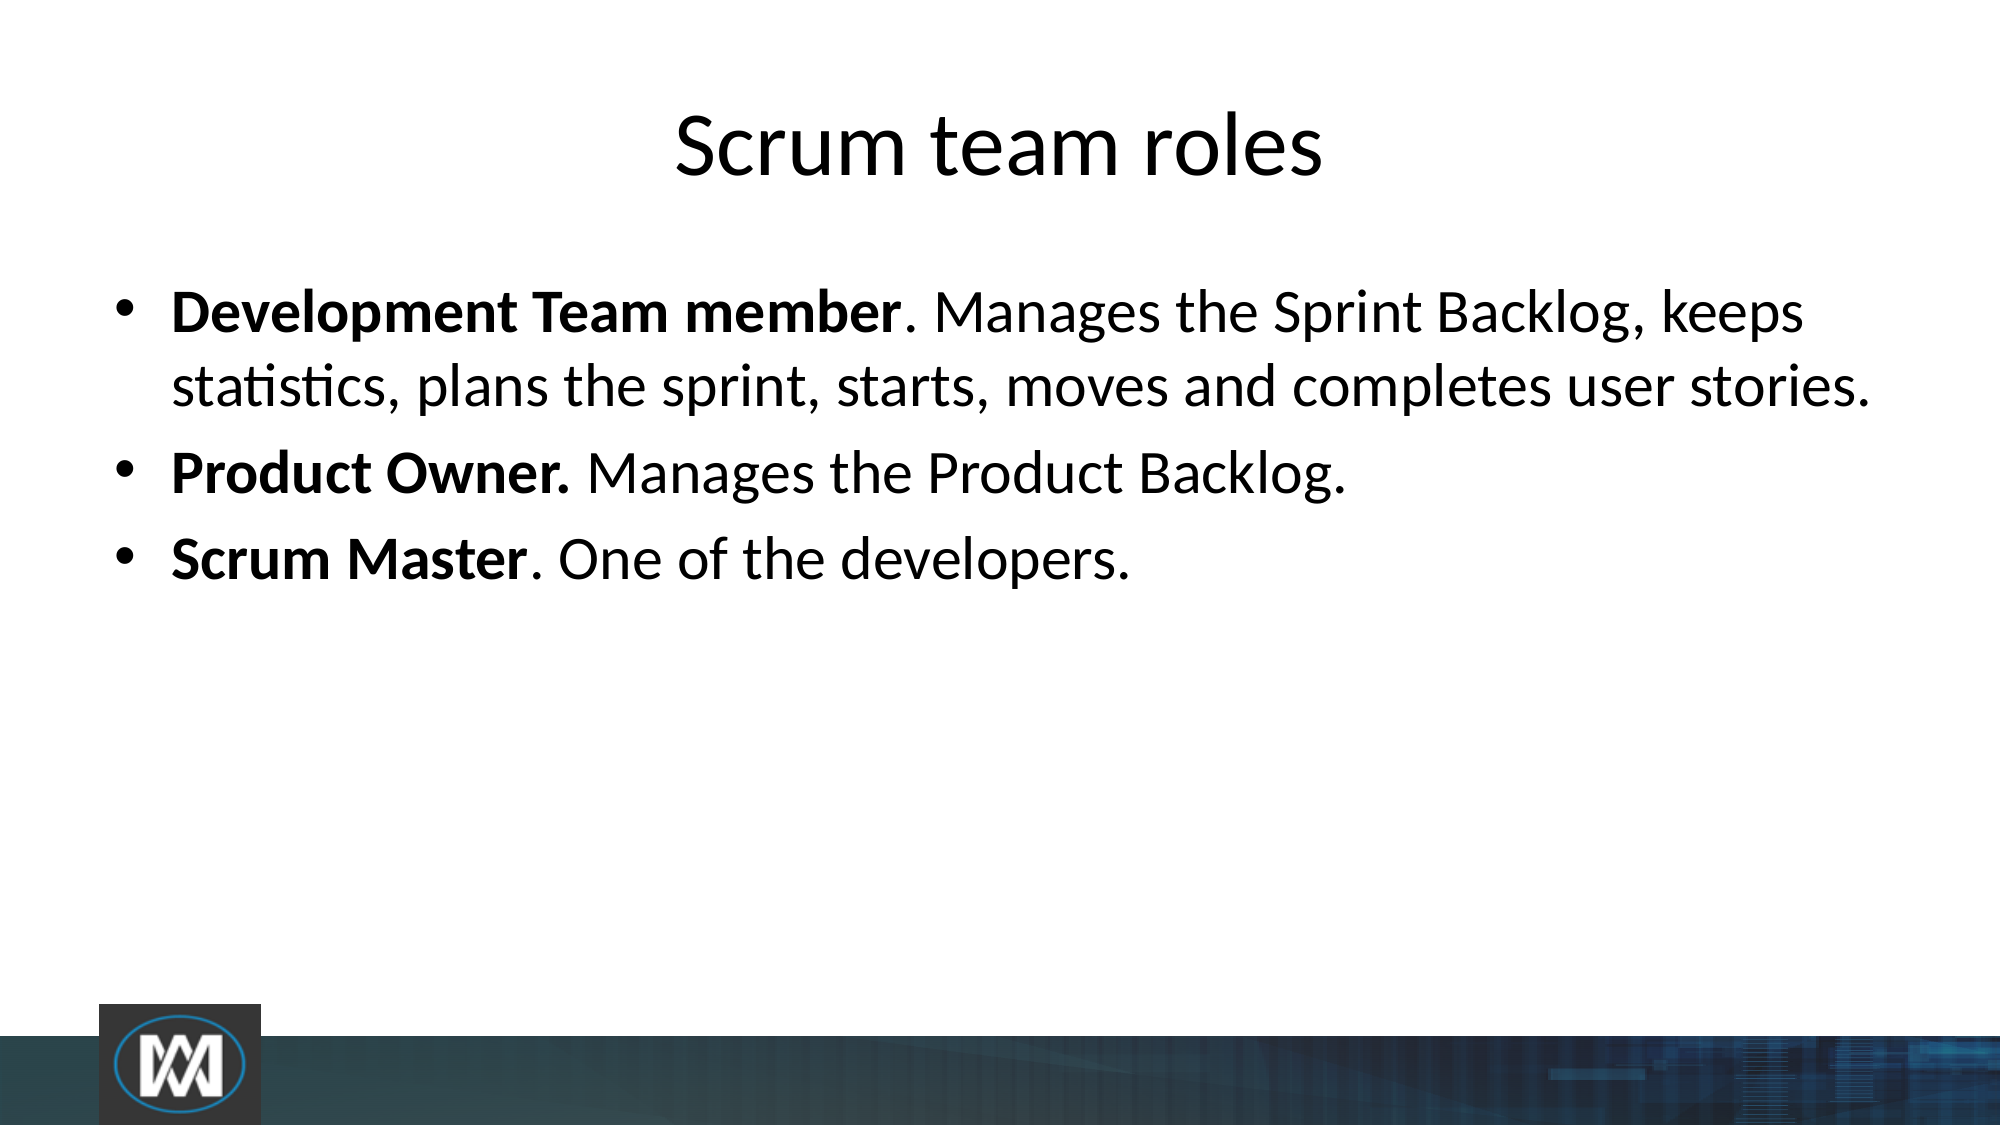

# Scrum team roles
Development Team member. Manages the Sprint Backlog, keeps statistics, plans the sprint, starts, moves and completes user stories.
Product Owner. Manages the Product Backlog.
Scrum Master. One of the developers.